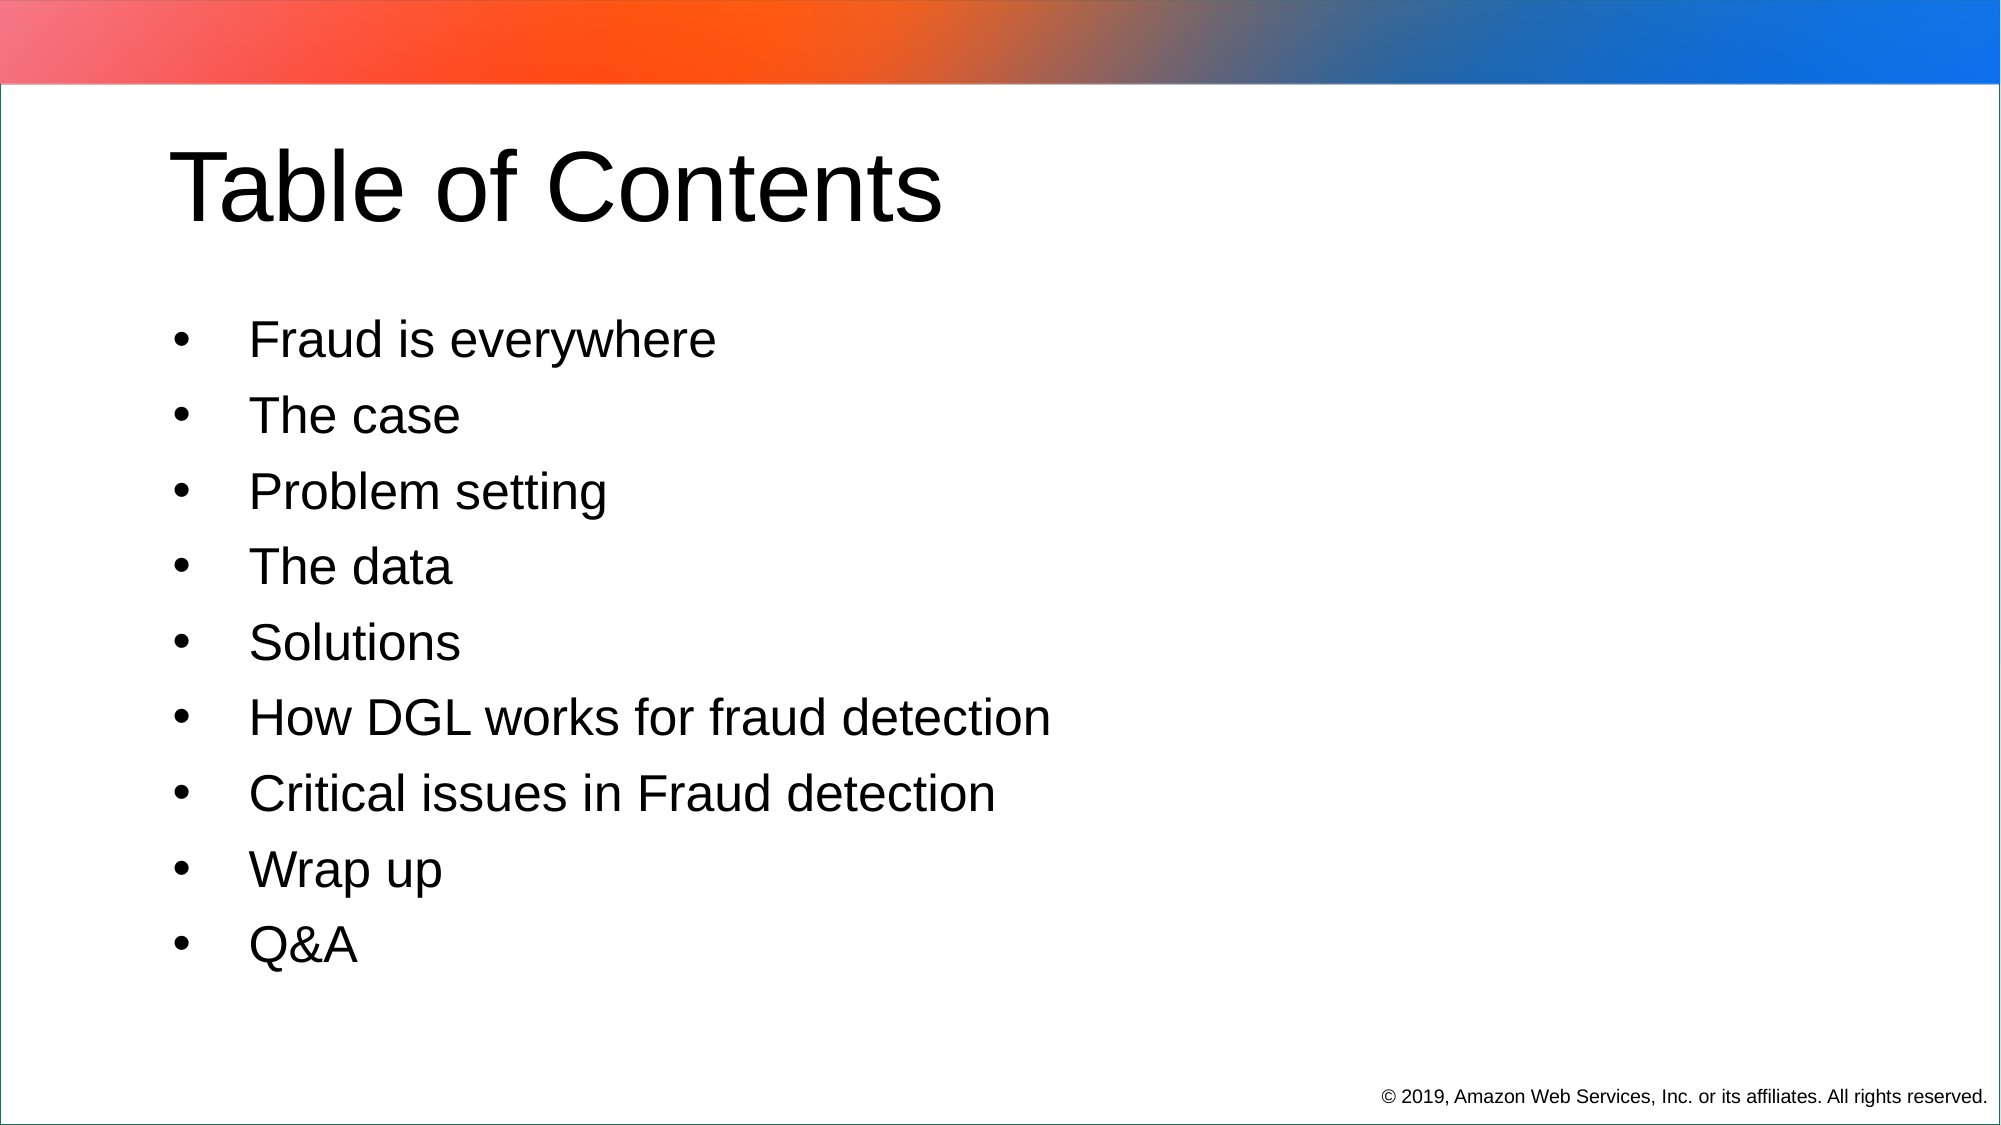

Table of Contents
Fraud is everywhere
The case
Problem setting
The data
Solutions
How DGL works for fraud detection
Critical issues in Fraud detection
Wrap up
Q&A